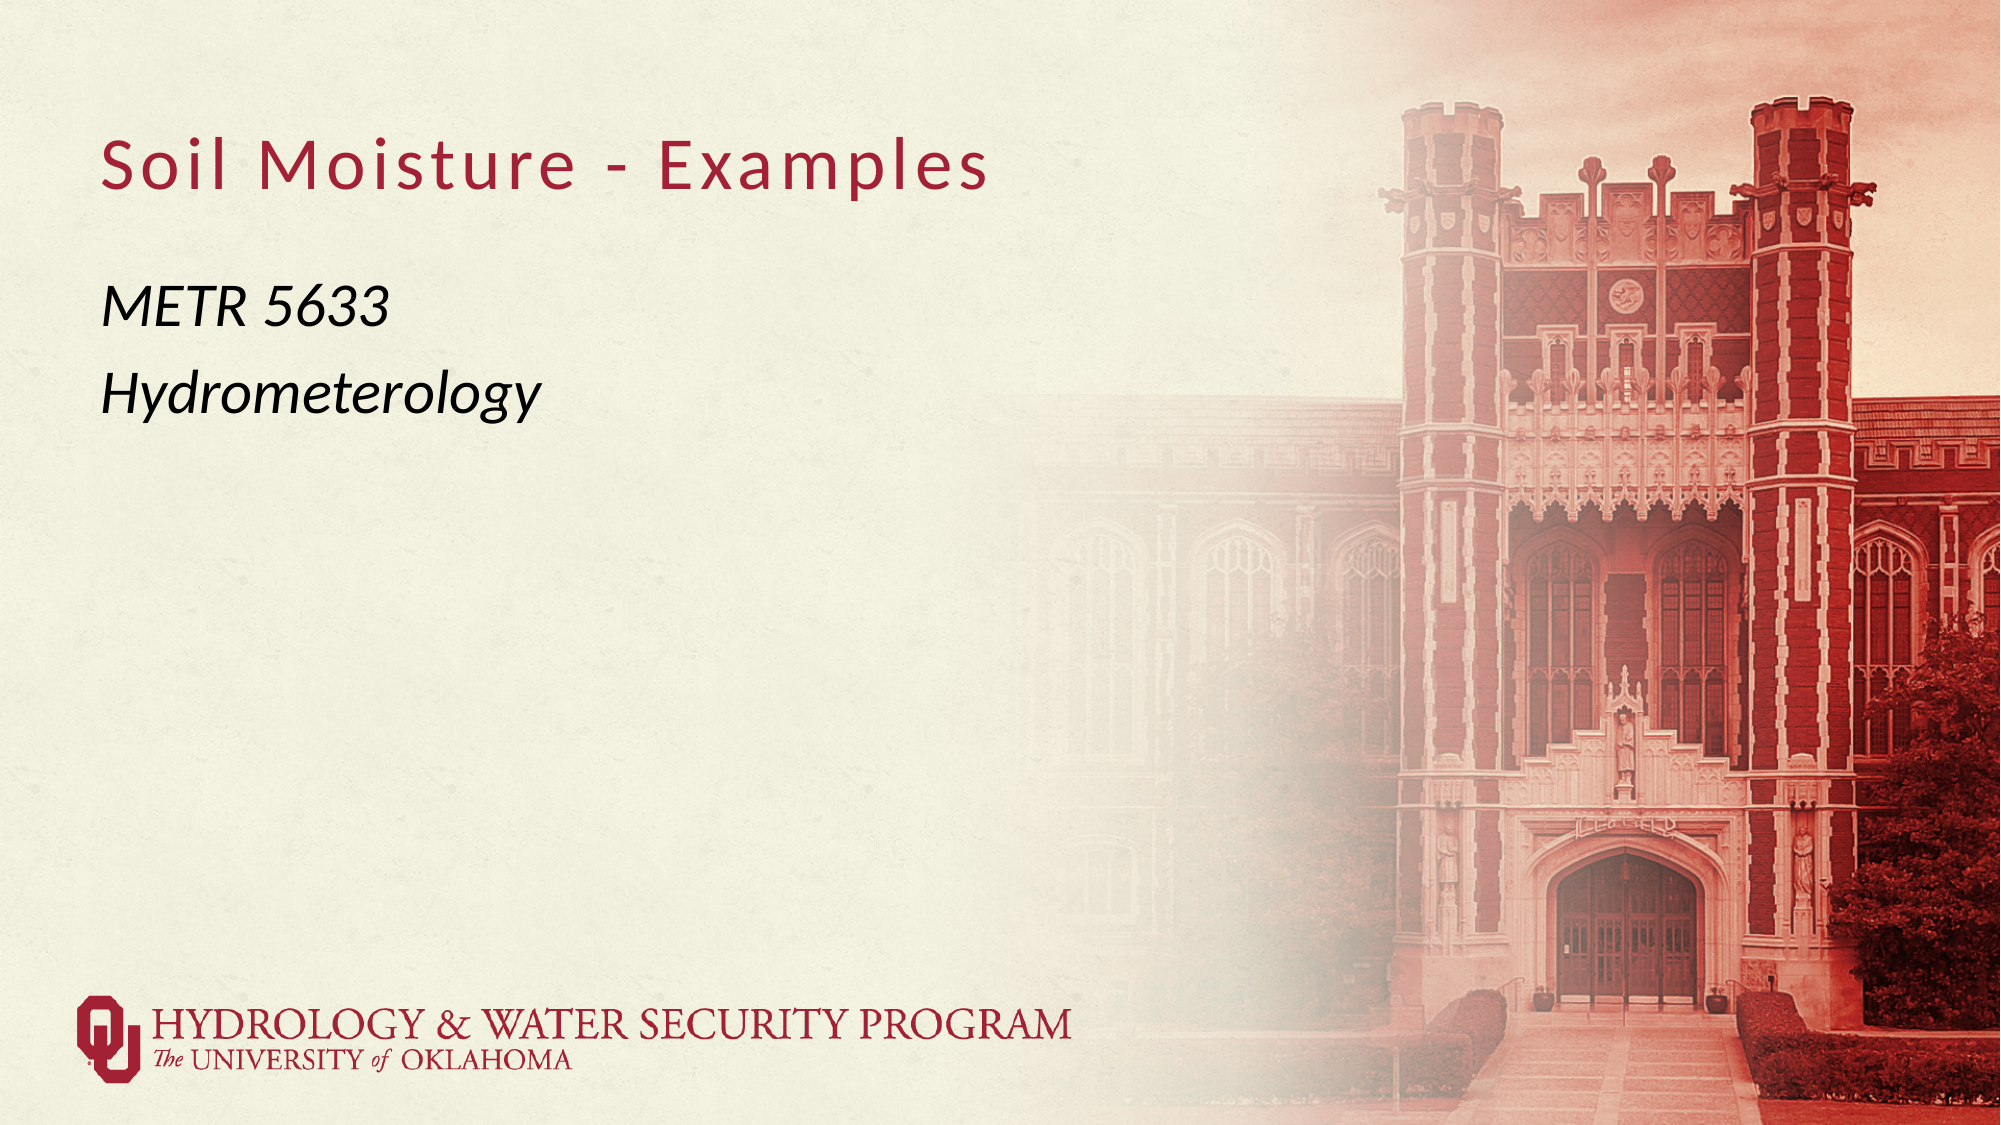

# Soil Moisture - Examples
METR 5633
Hydrometerology